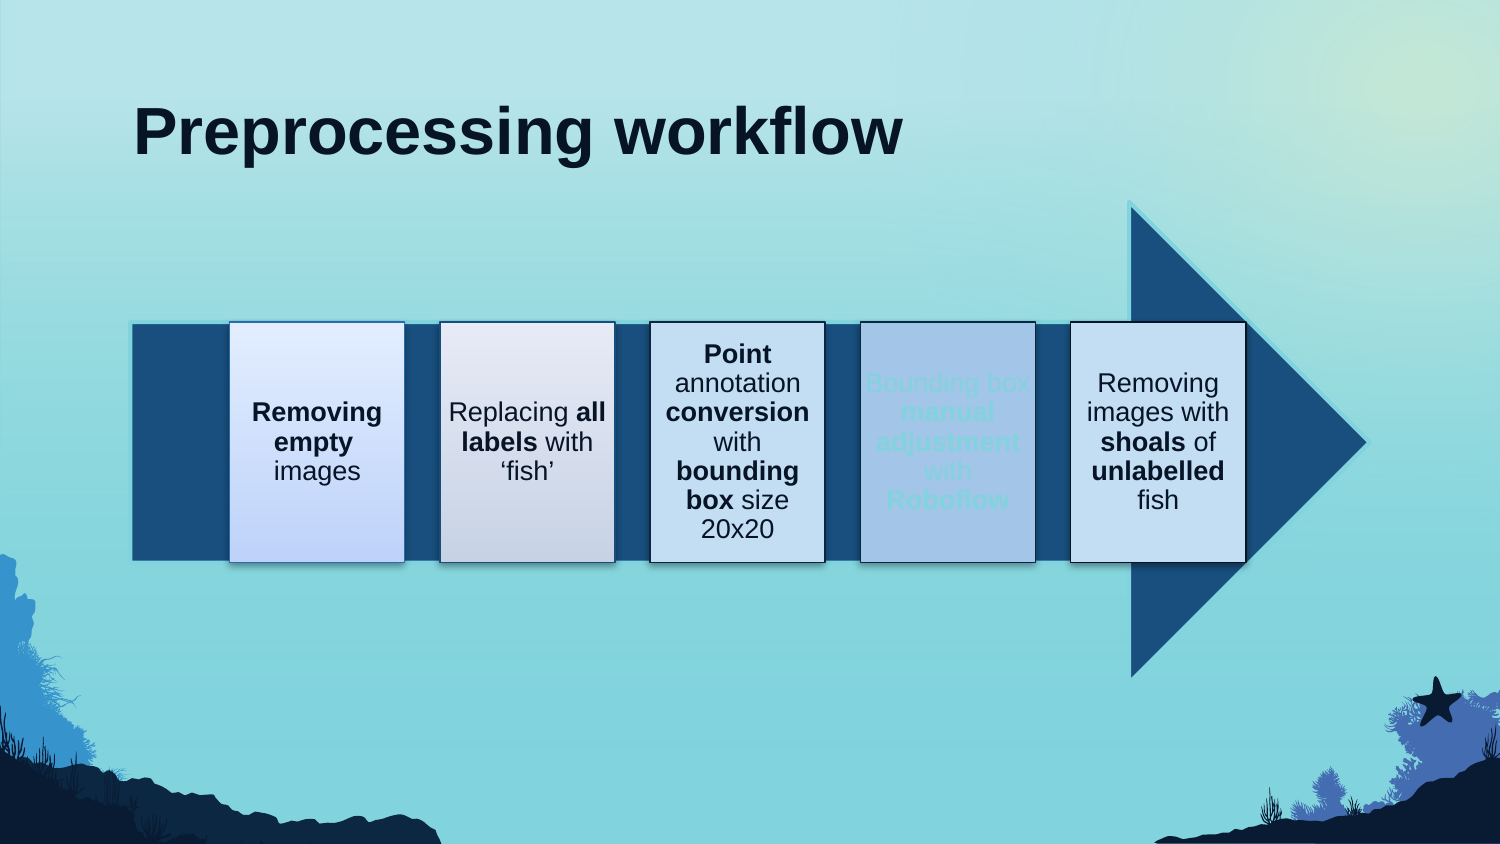

# Preprocessing workflow
Removing images with shoals of unlabelled fish
Bounding box manual adjustment with Roboflow
Point annotation conversion with bounding box size 20x20
Replacing all labels with ‘fish’
Removing empty  images